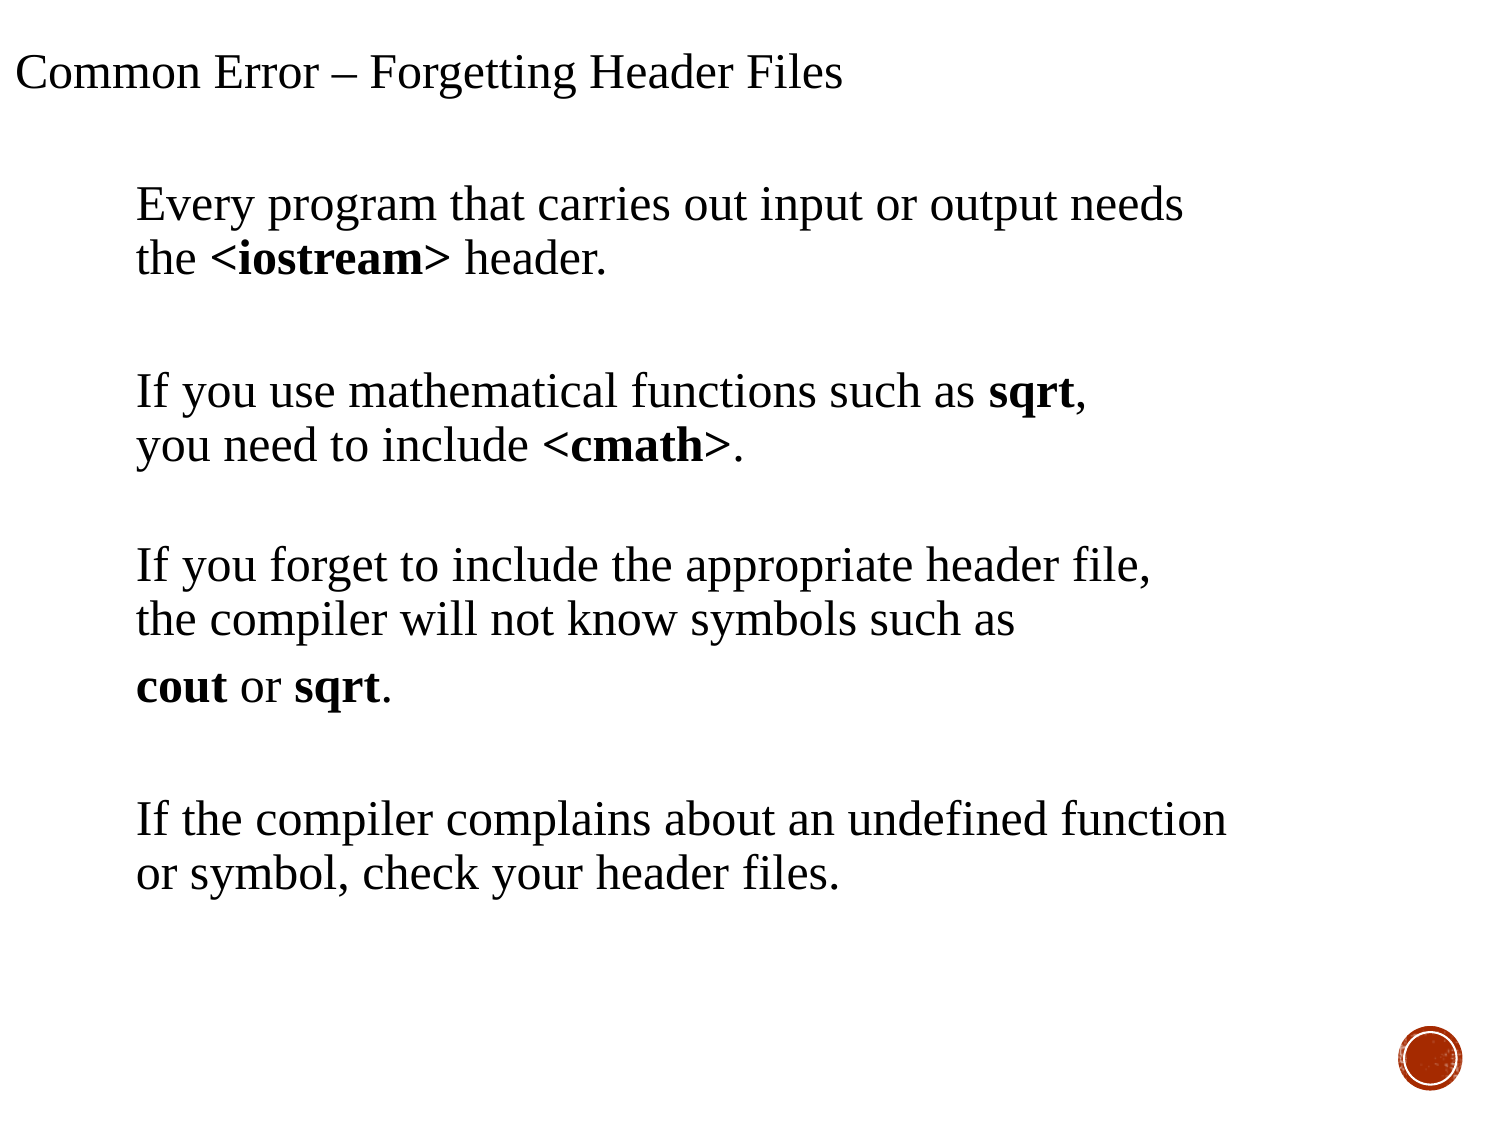

Common Error – Forgetting Header Files
	Every program that carries out input or output needs
the <iostream> header.

	If you use mathematical functions such as sqrt,
you need to include <cmath>.
	If you forget to include the appropriate header file,
the compiler will not know symbols such as
	cout or sqrt.

	If the compiler complains about an undefined function
or symbol, check your header files.